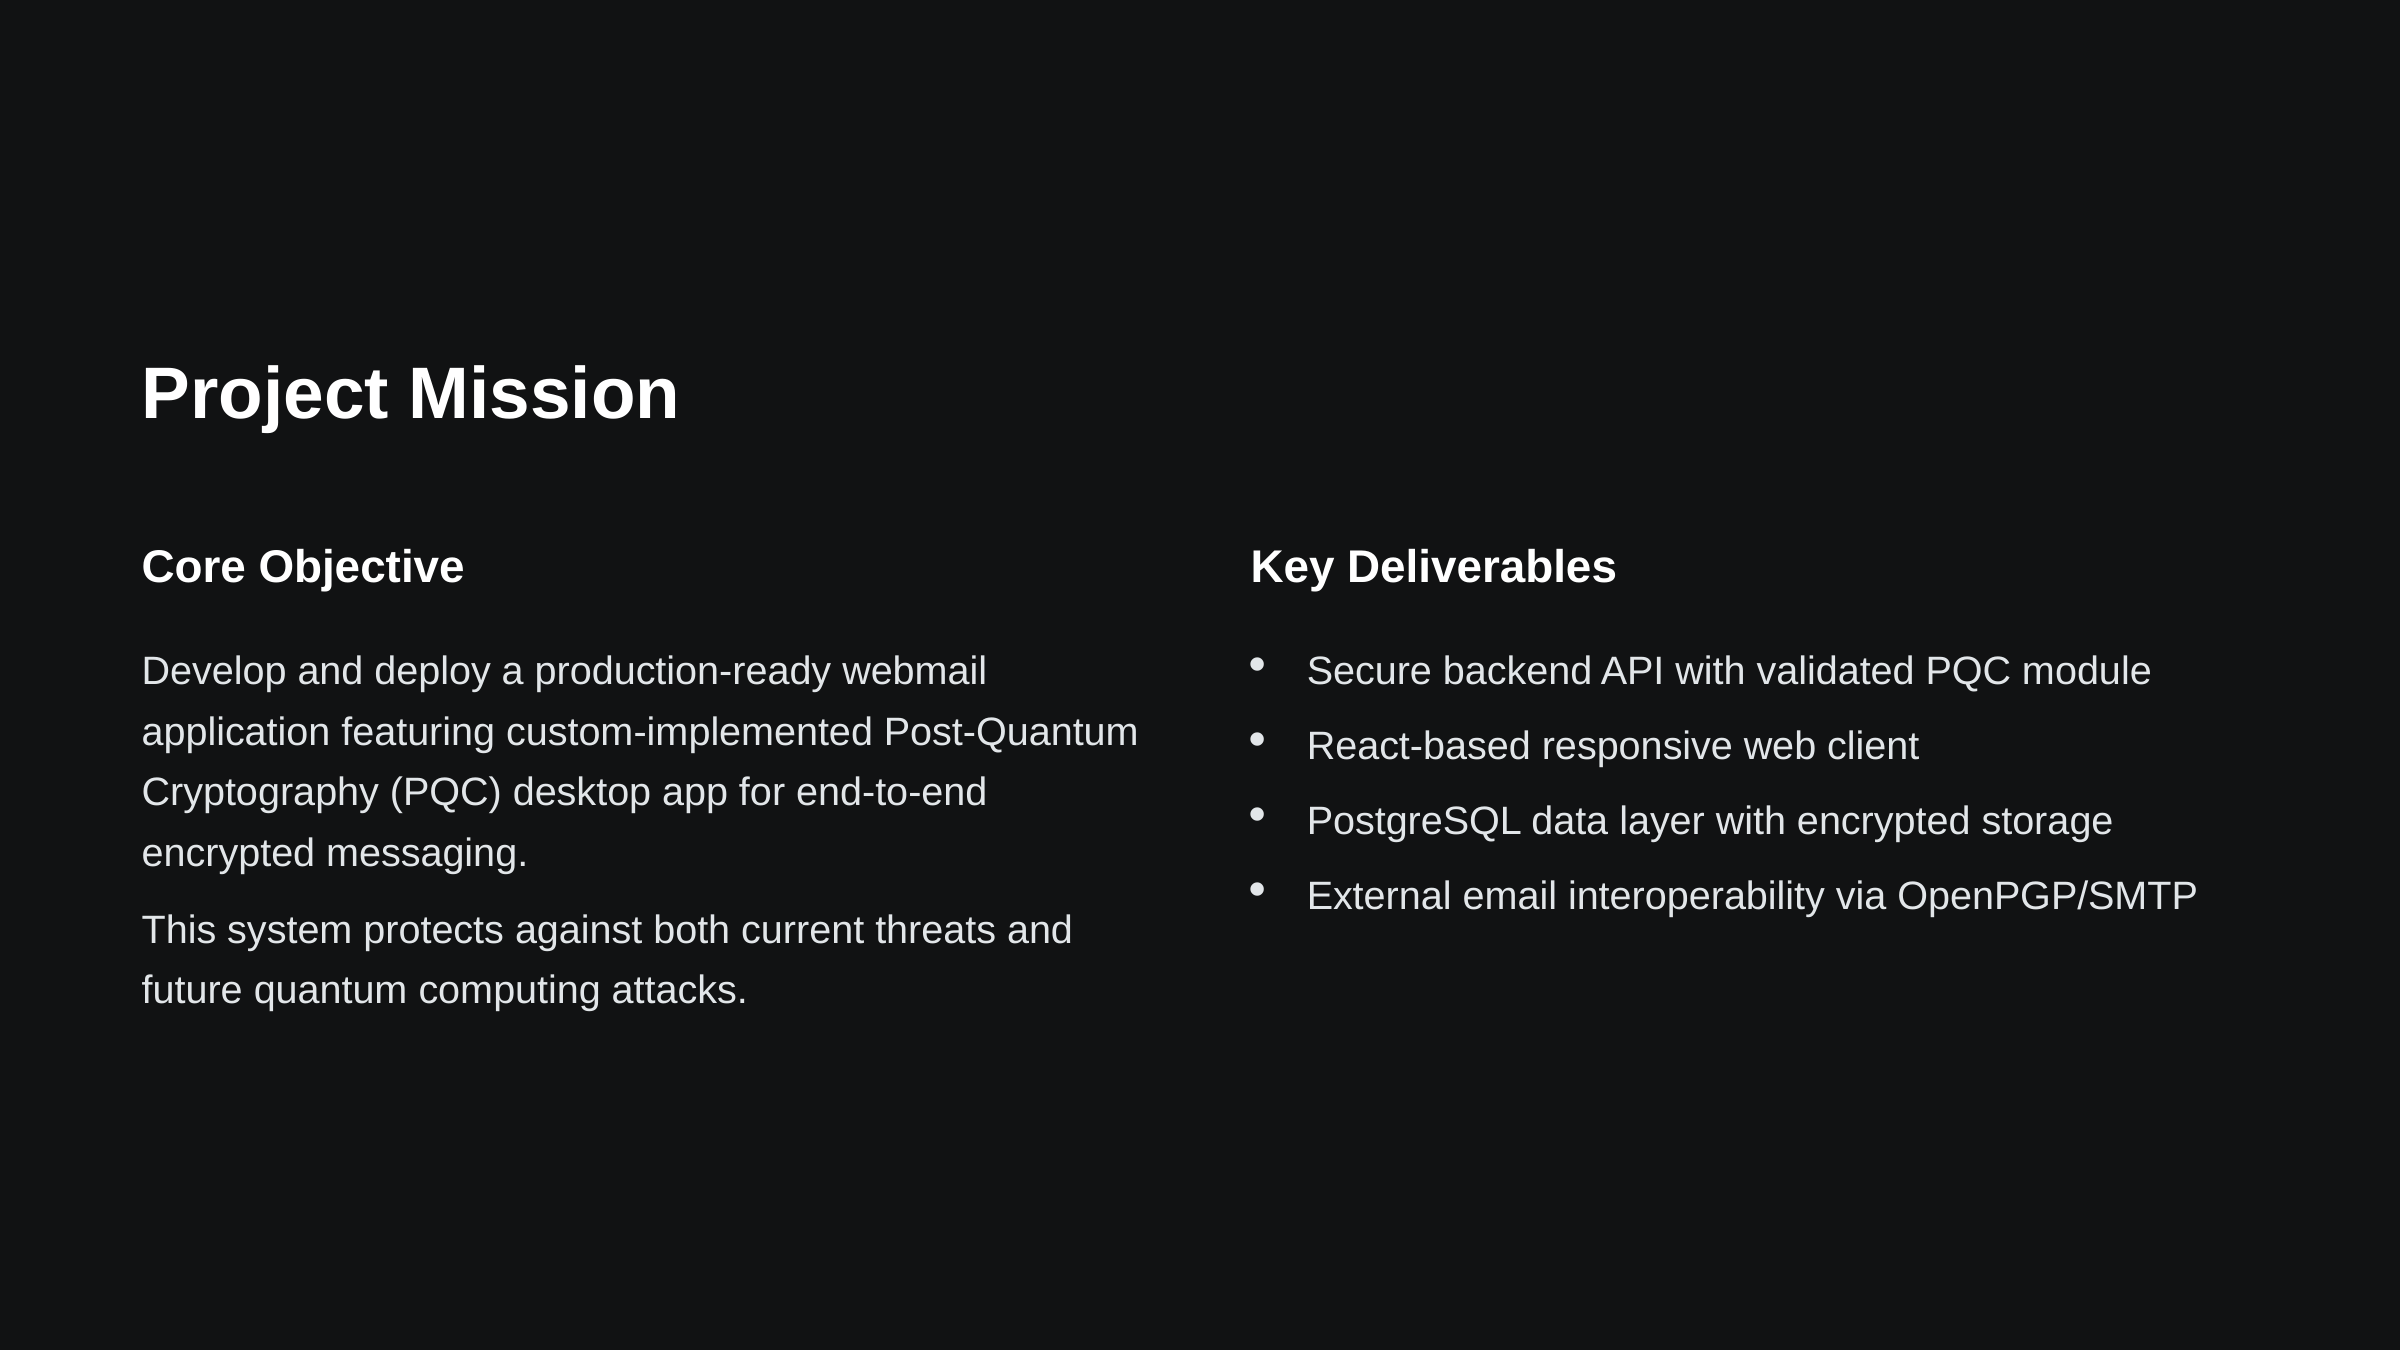

Project Mission
Core Objective
Key Deliverables
Develop and deploy a production-ready webmail application featuring custom-implemented Post-Quantum Cryptography (PQC) desktop app for end-to-end encrypted messaging.
Secure backend API with validated PQC module
React-based responsive web client
PostgreSQL data layer with encrypted storage
External email interoperability via OpenPGP/SMTP
This system protects against both current threats and future quantum computing attacks.